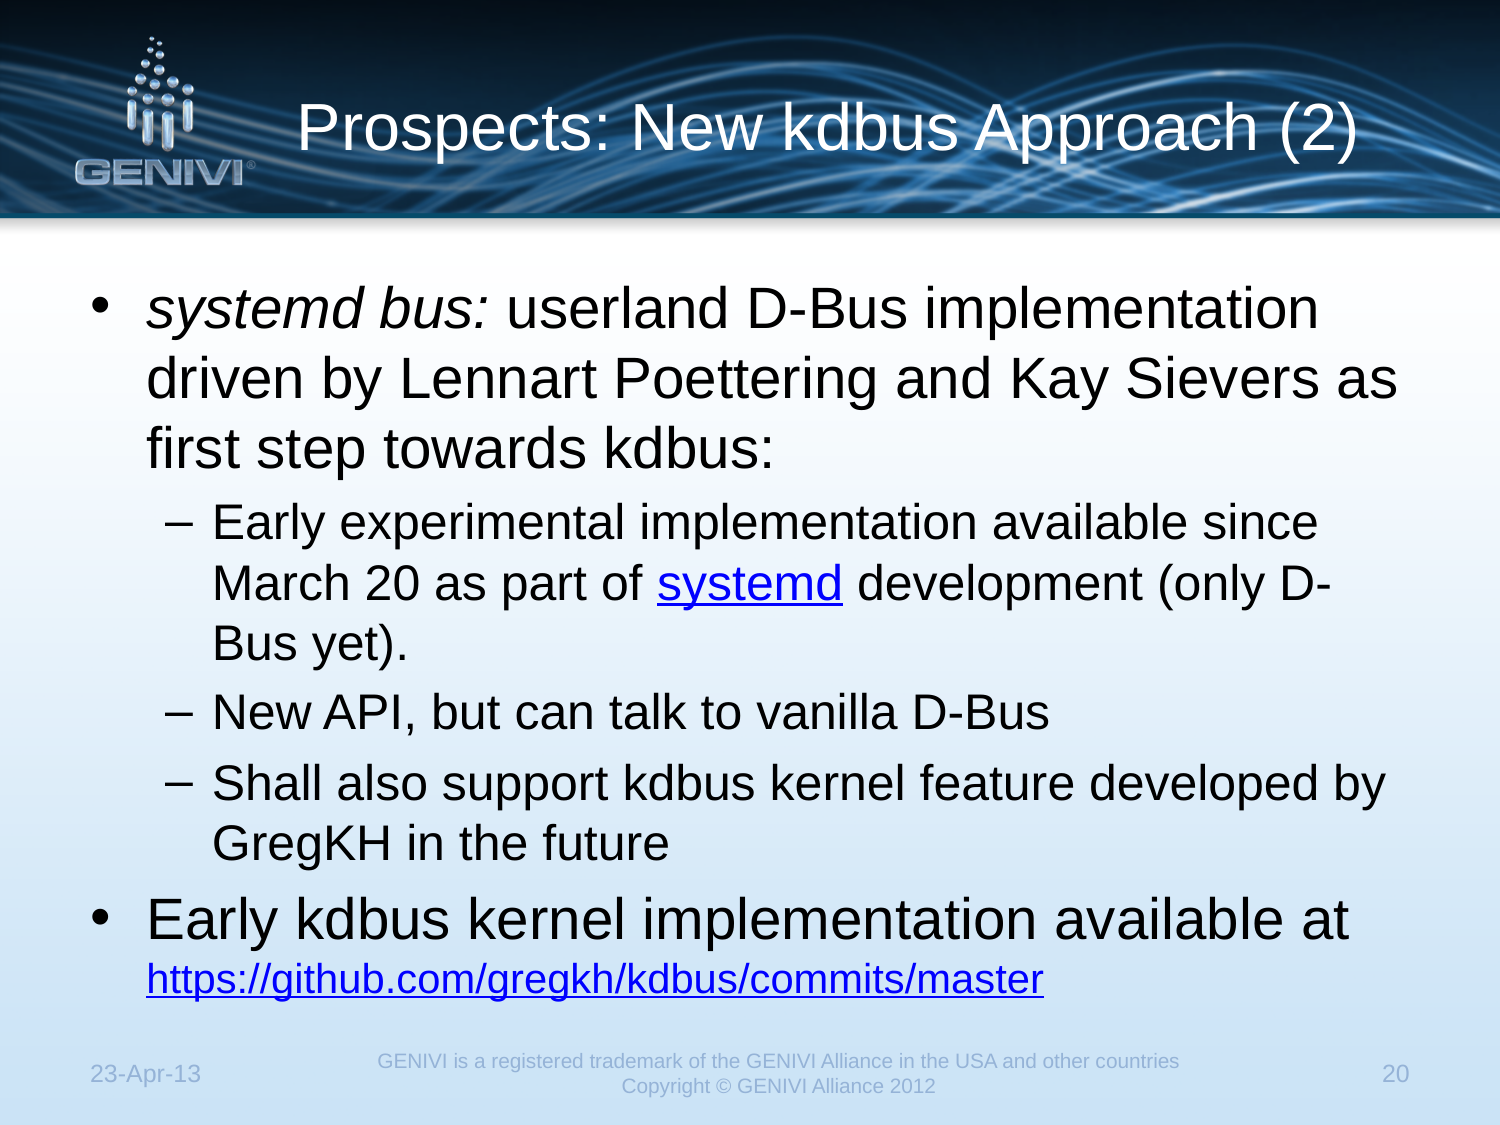

# Prospects: New kdbus Approach (2)
systemd bus: userland D-Bus implementation driven by Lennart Poettering and Kay Sievers as first step towards kdbus:
Early experimental implementation available since March 20 as part of systemd development (only D-Bus yet).
New API, but can talk to vanilla D-Bus
Shall also support kdbus kernel feature developed by GregKH in the future
Early kdbus kernel implementation available at
https://github.com/gregkh/kdbus/commits/master

23-Apr-13
GENIVI is a registered trademark of the GENIVI Alliance in the USA and other countries
Copyright © GENIVI Alliance 2012
20